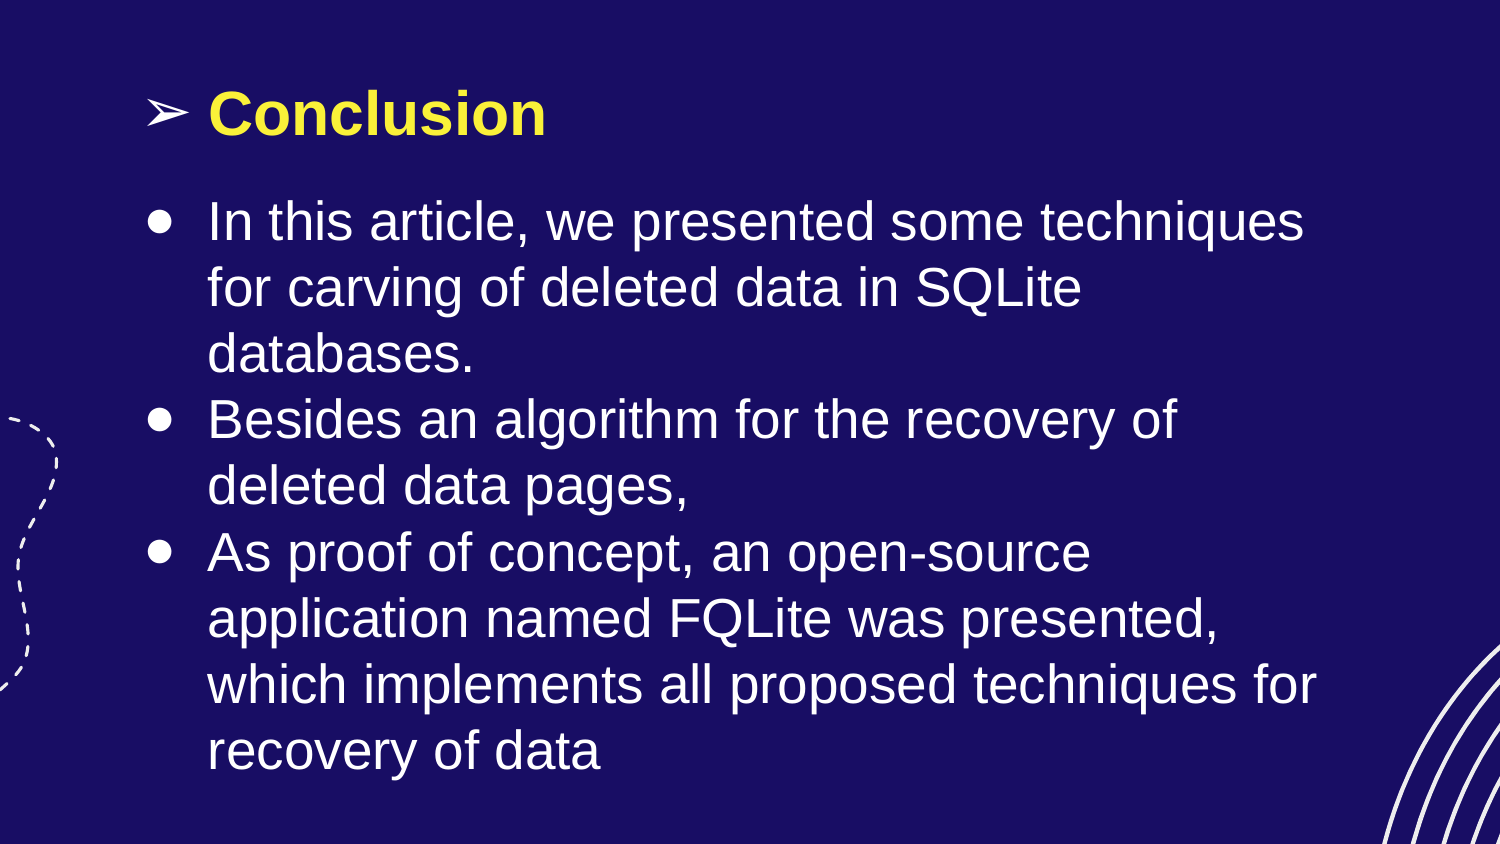

# Conclusion
In this article, we presented some techniques for carving of deleted data in SQLite databases.
Besides an algorithm for the recovery of deleted data pages,
As proof of concept, an open-source application named FQLite was presented, which implements all proposed techniques for recovery of data